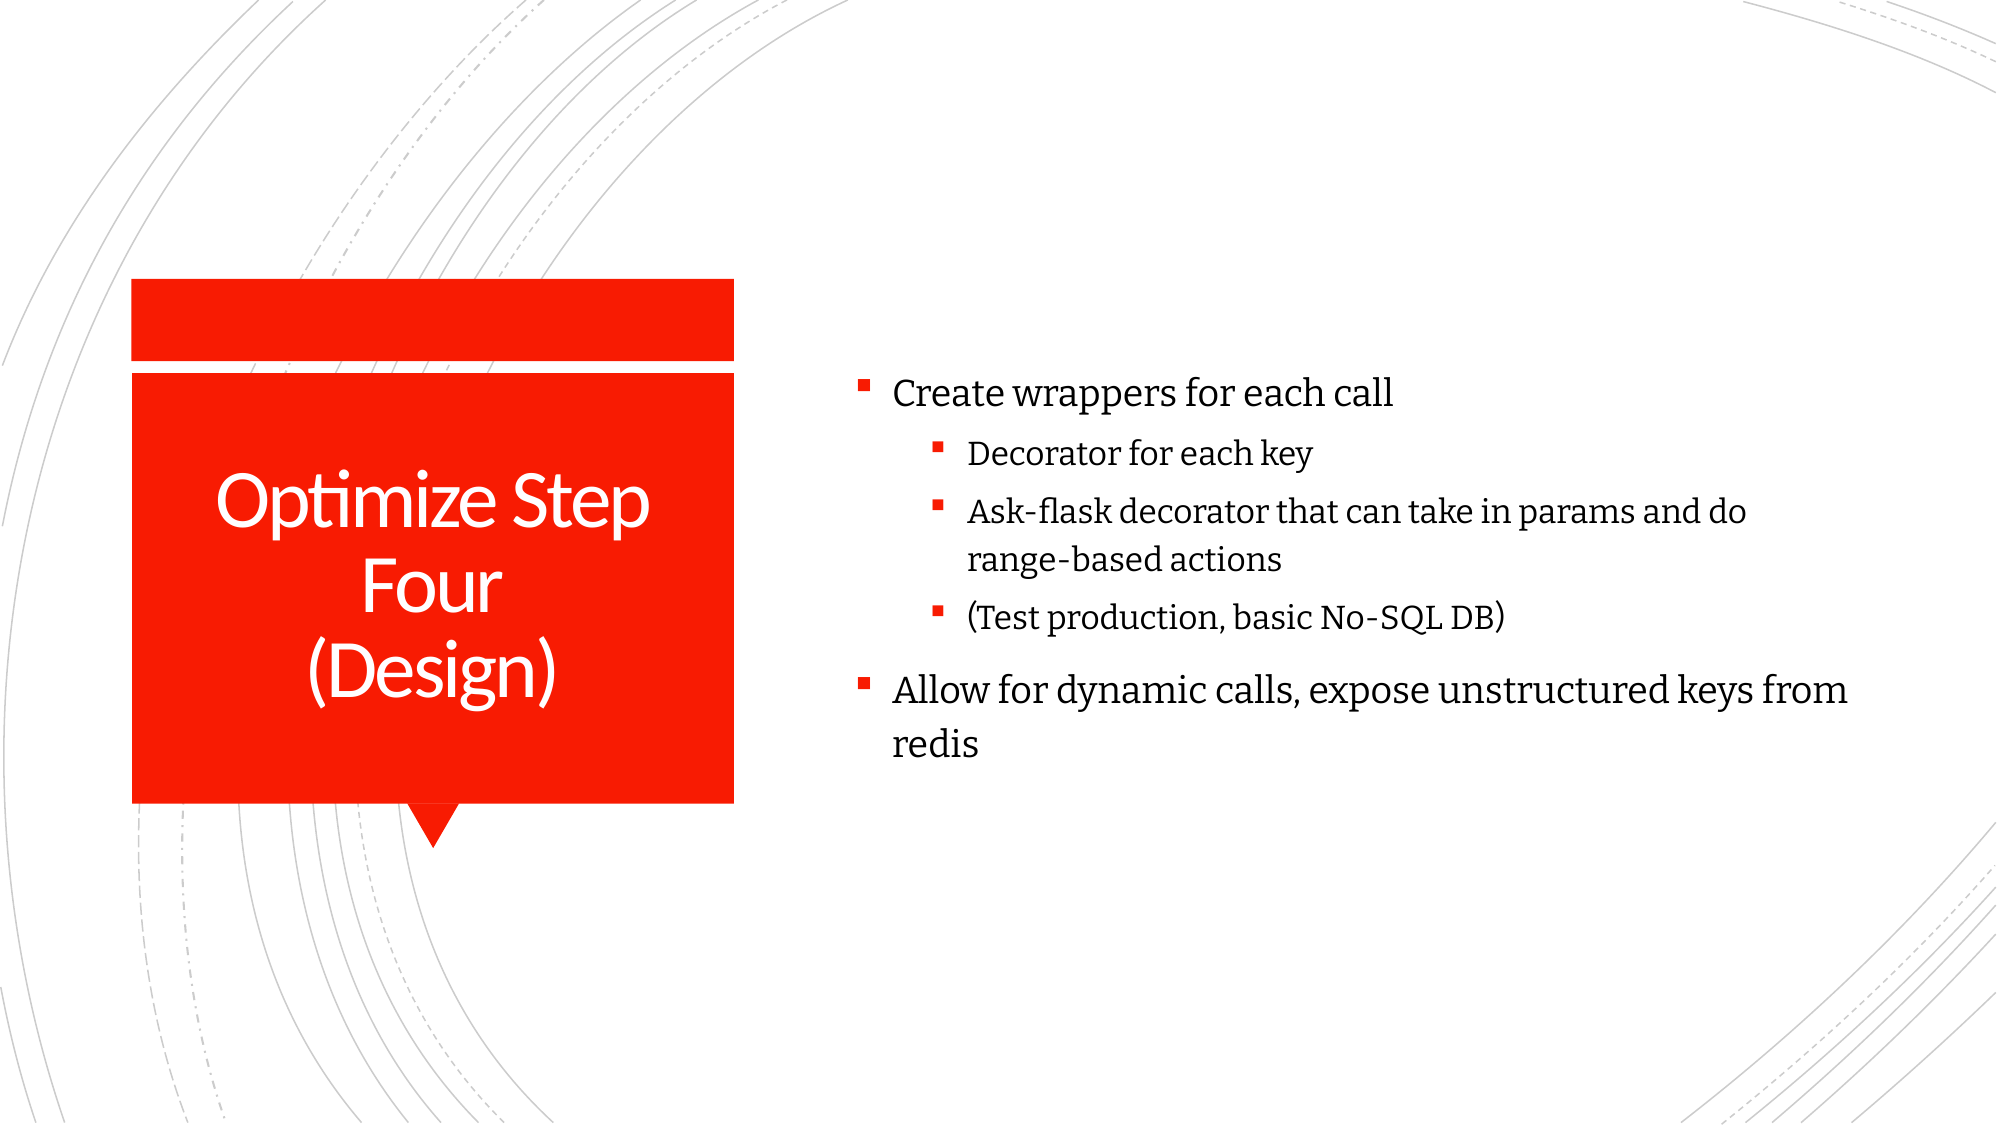

Create wrappers for each call
Decorator for each key
Ask-flask decorator that can take in params and do range-based actions
(Test production, basic No-SQL DB)
Allow for dynamic calls, expose unstructured keys from redis
# Optimize Step Four (Design)